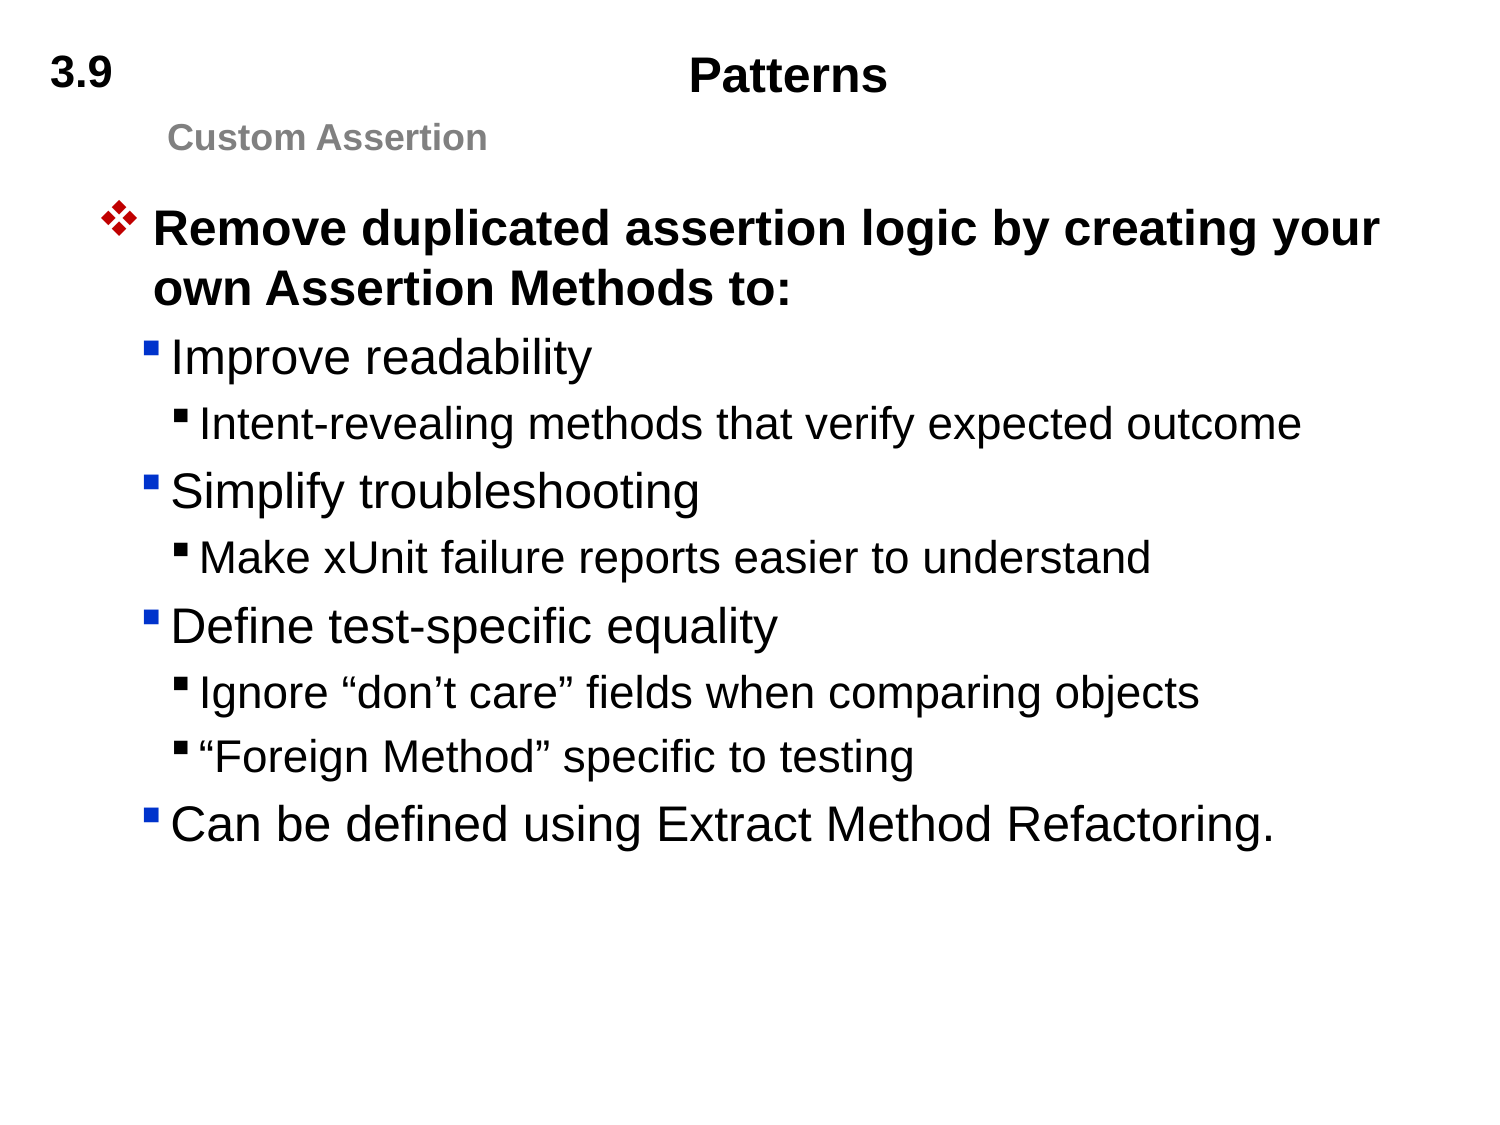

3.9
# Patterns
Custom Assertion
Remove duplicated assertion logic by creating your own Assertion Methods to:
Improve readability
Intent-revealing methods that verify expected outcome
Simplify troubleshooting
Make xUnit failure reports easier to understand
Define test-specific equality
Ignore “don’t care” fields when comparing objects
“Foreign Method” specific to testing
Can be defined using Extract Method Refactoring.